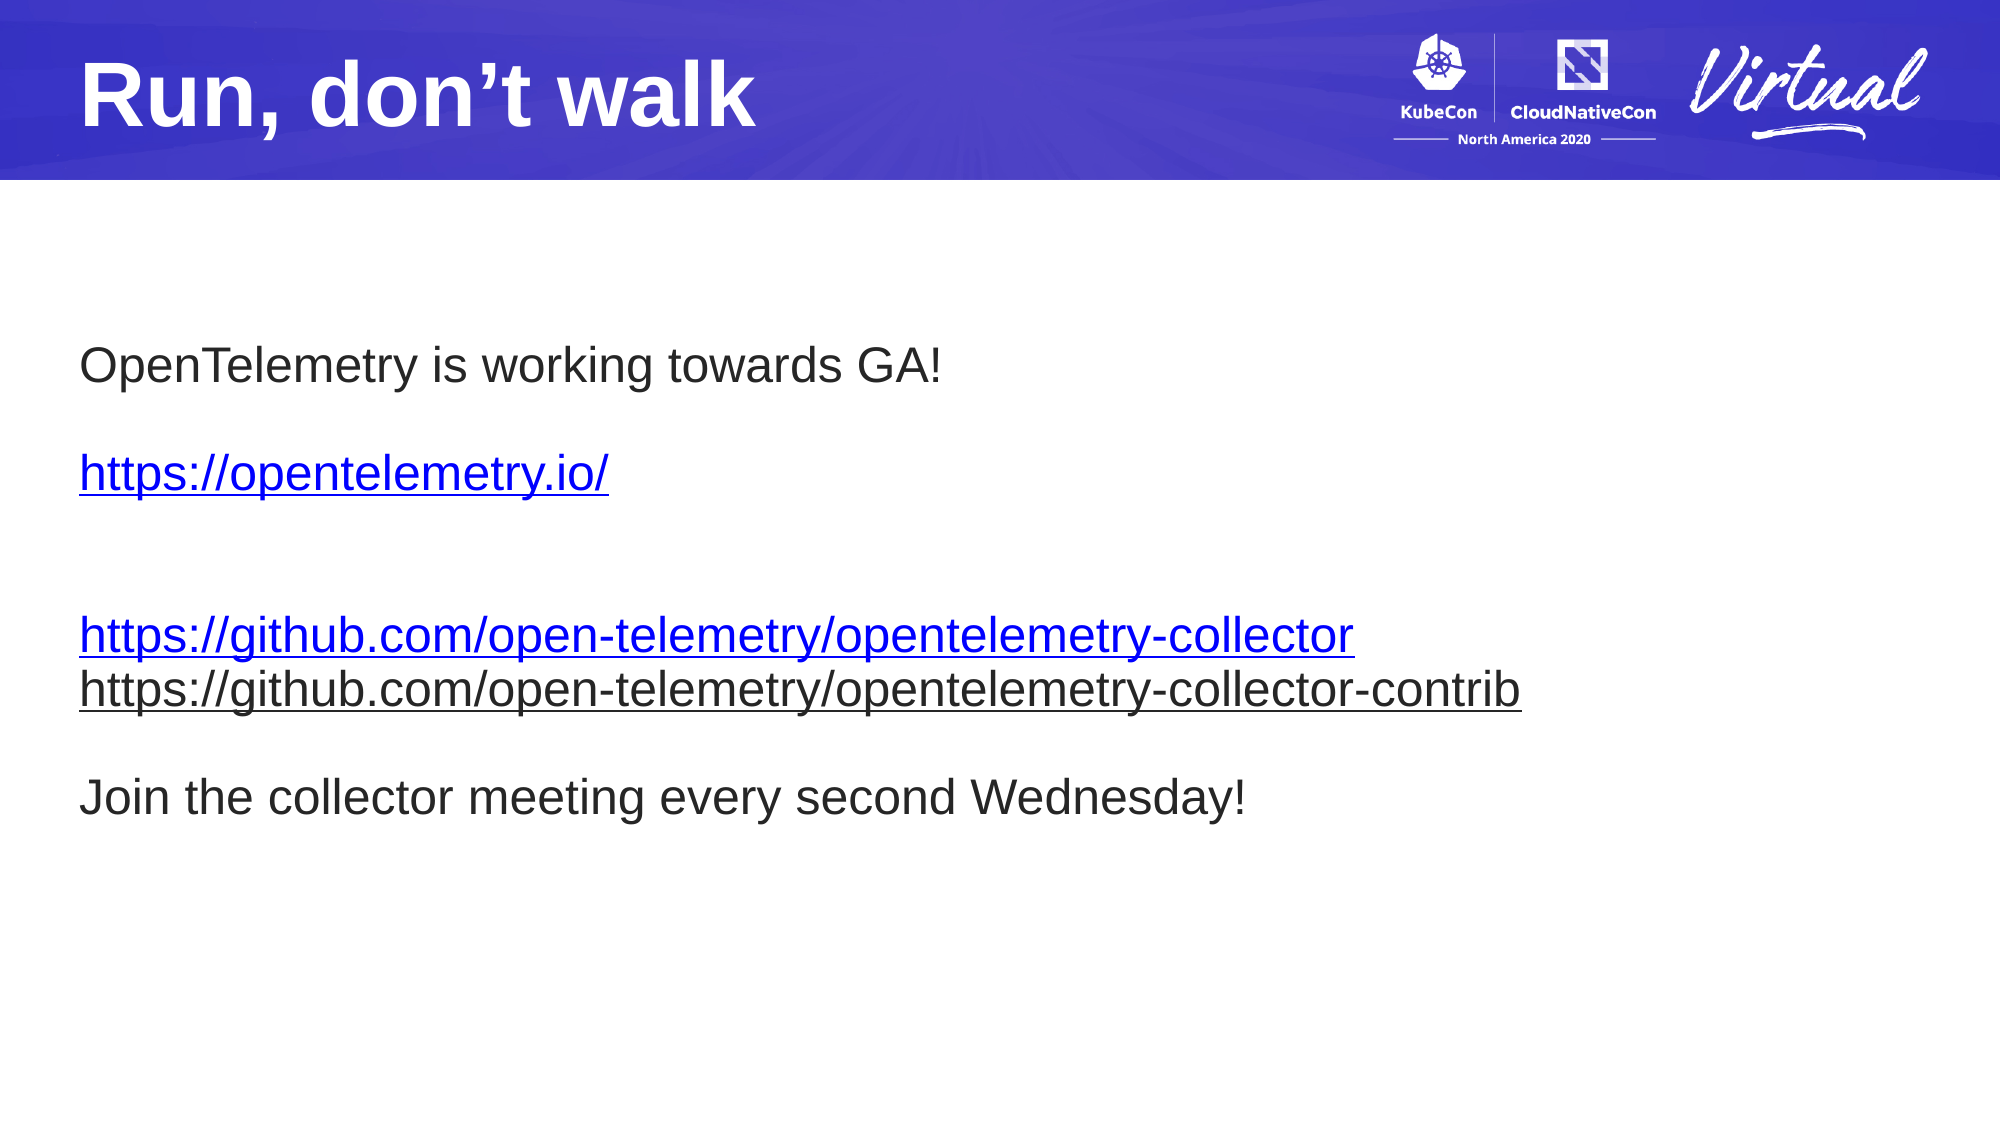

Run, don’t walk
OpenTelemetry is working towards GA!

https://opentelemetry.io/

https://github.com/open-telemetry/opentelemetry-collector
https://github.com/open-telemetry/opentelemetry-collector-contrib

Join the collector meeting every second Wednesday!